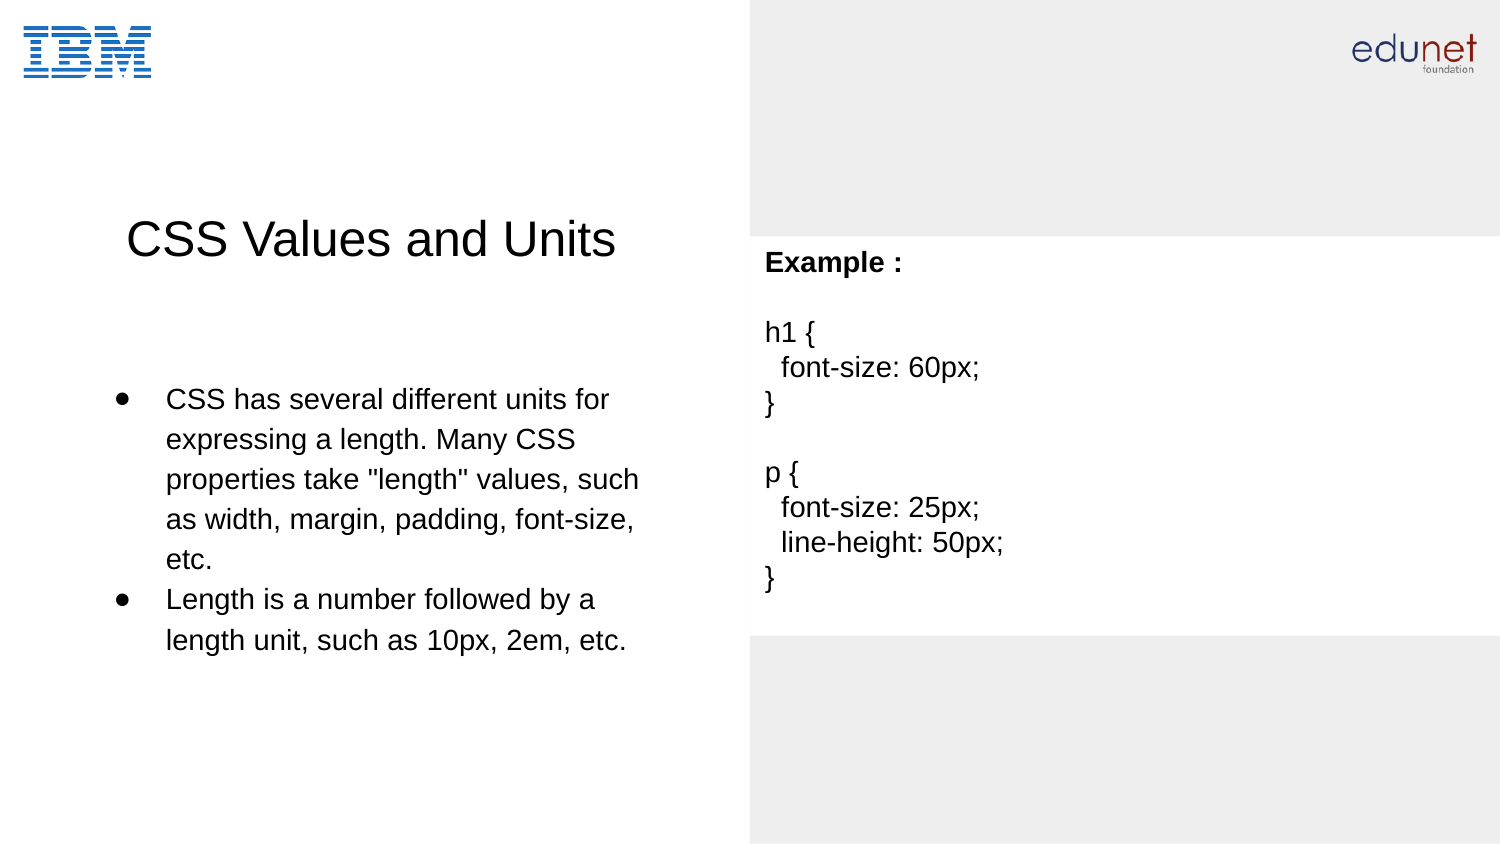

# CSS Values and Units
Example :

h1 {
  font-size: 60px;
}
p {
  font-size: 25px;
  line-height: 50px;
}

CSS has several different units for expressing a length. Many CSS properties take "length" values, such as width, margin, padding, font-size, etc.
Length is a number followed by a length unit, such as 10px, 2em, etc.